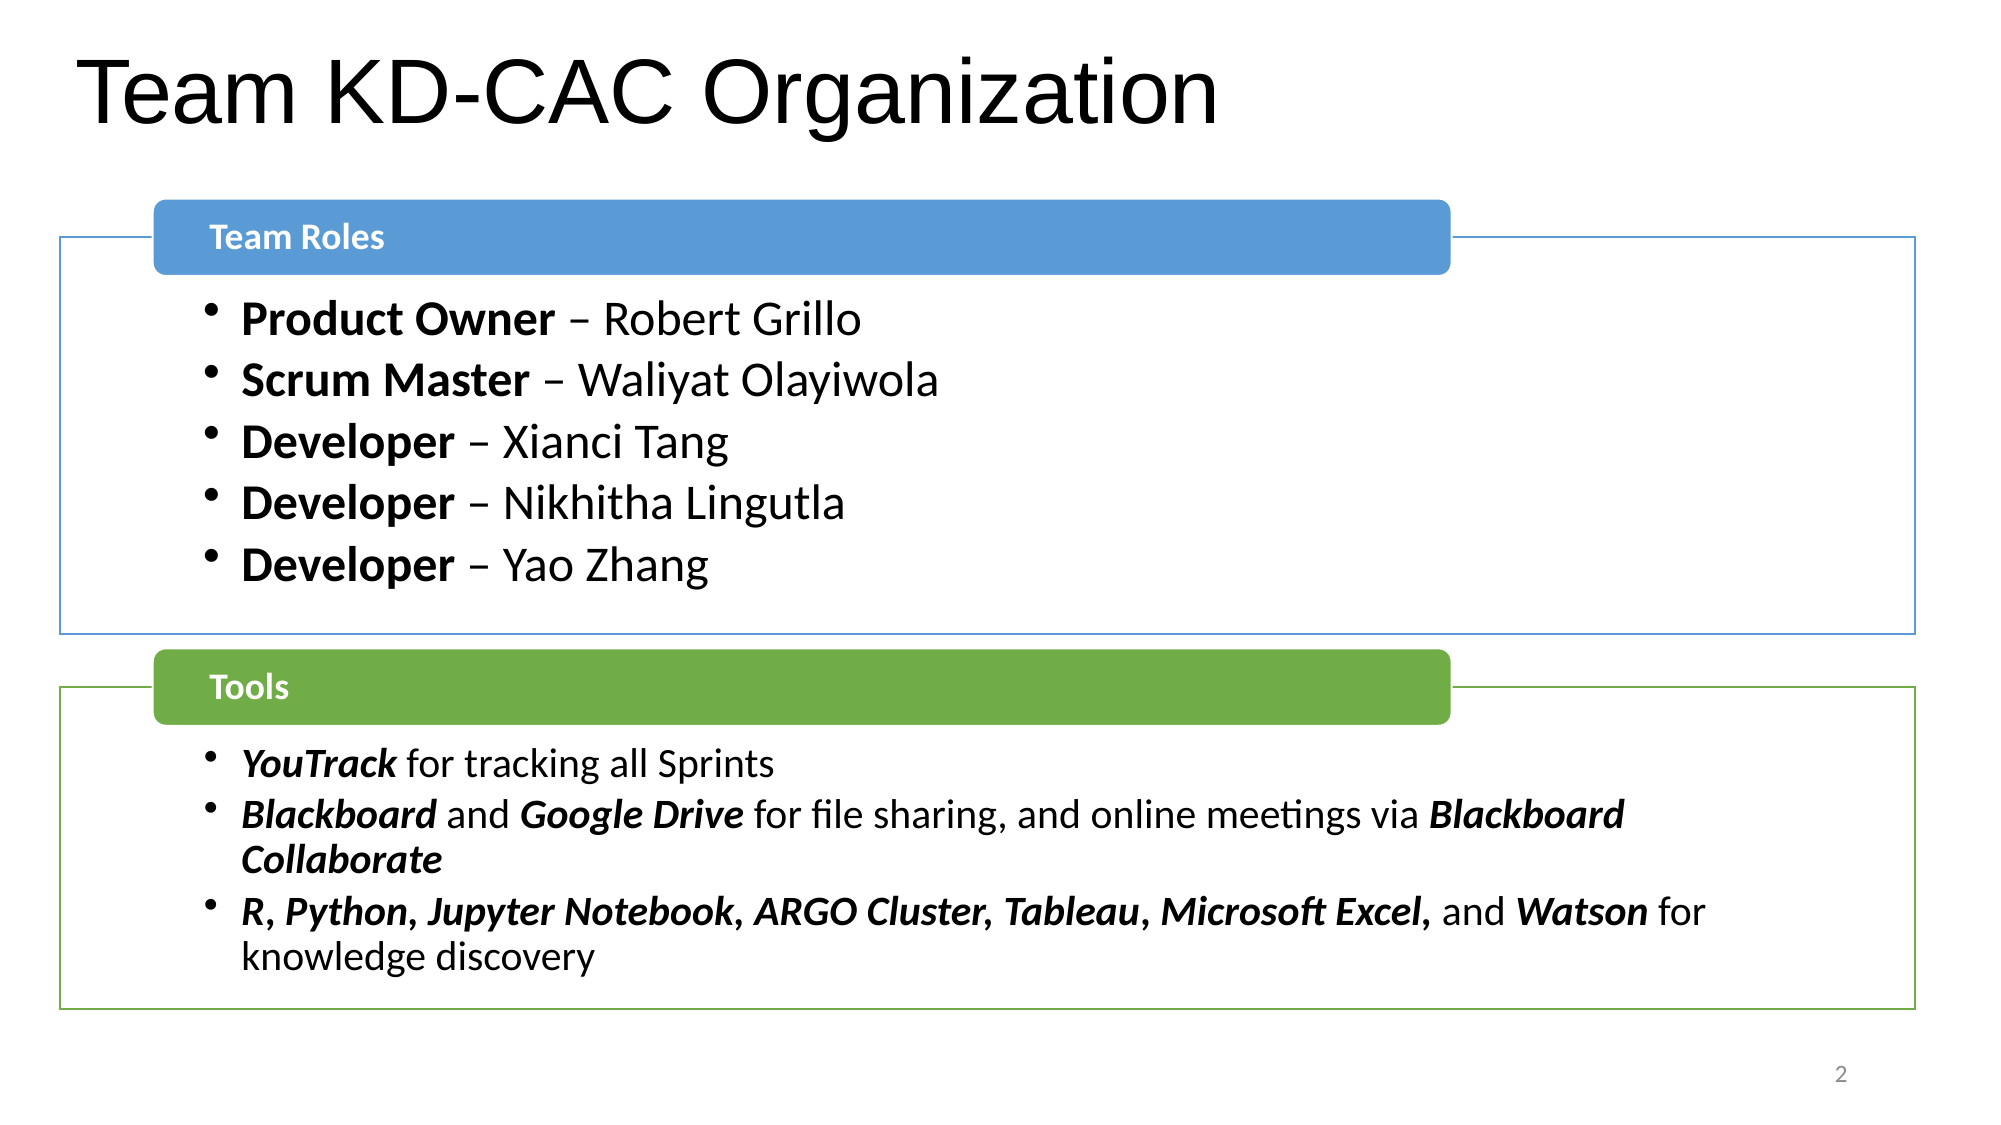

# Team KD-CAC Organization
Product Owner – Robert Grillo
Scrum Master – Waliyat Olayiwola
Developer – Xianci Tang
Developer – Nikhitha Lingutla
Developer – Yao Zhang
Team Roles
YouTrack for tracking all Sprints
Blackboard and Google Drive for file sharing, and online meetings via Blackboard Collaborate
R, Python, Jupyter Notebook, ARGO Cluster, Tableau, Microsoft Excel, and Watson for knowledge discovery
Tools
2